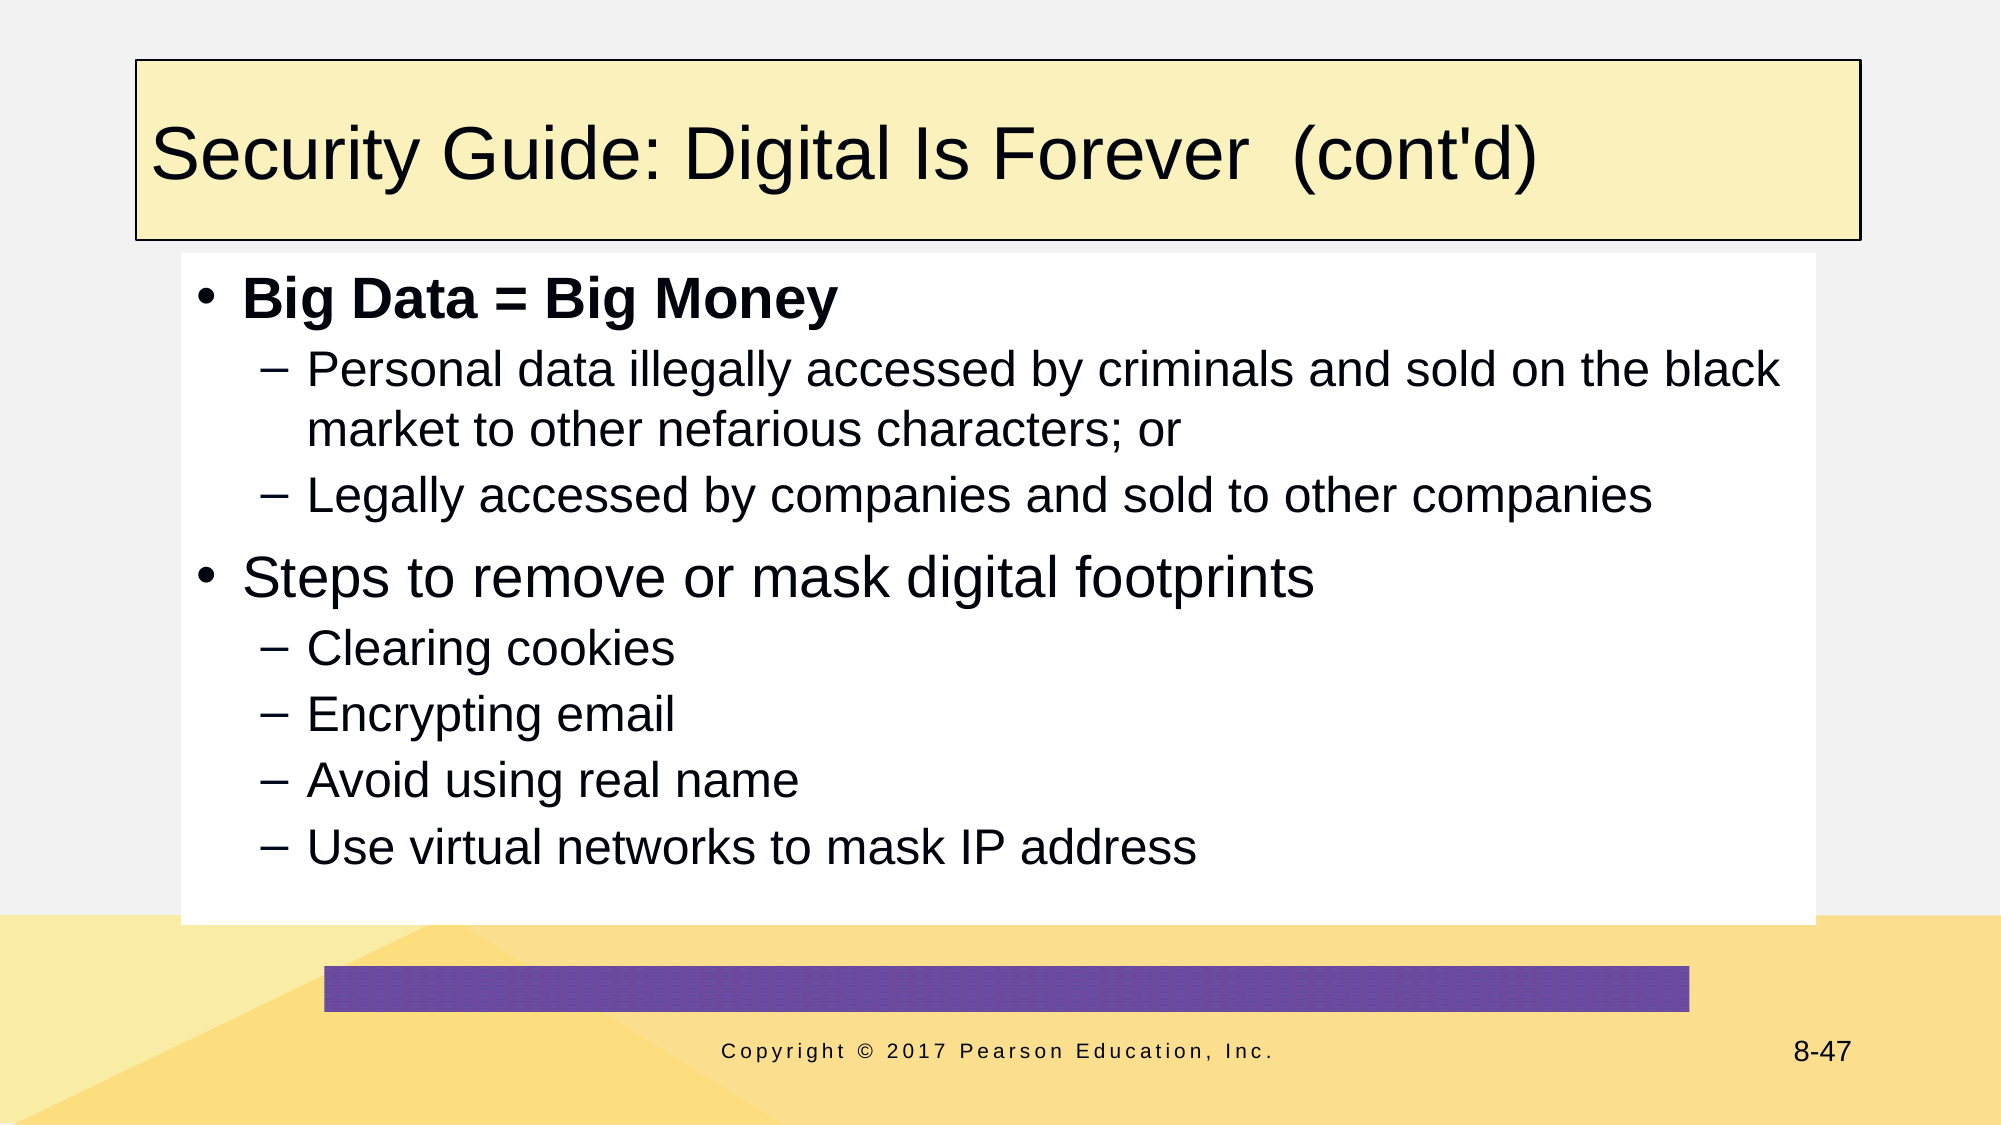

# Security Guide: Digital Is Forever  (cont'd)
Big Data = Big Money
Personal data illegally accessed by criminals and sold on the black market to other nefarious characters; or
Legally accessed by companies and sold to other companies
Steps to remove or mask digital footprints
Clearing cookies
Encrypting email
Avoid using real name
Use virtual networks to mask IP address
Copyright © 2017 Pearson Education, Inc.